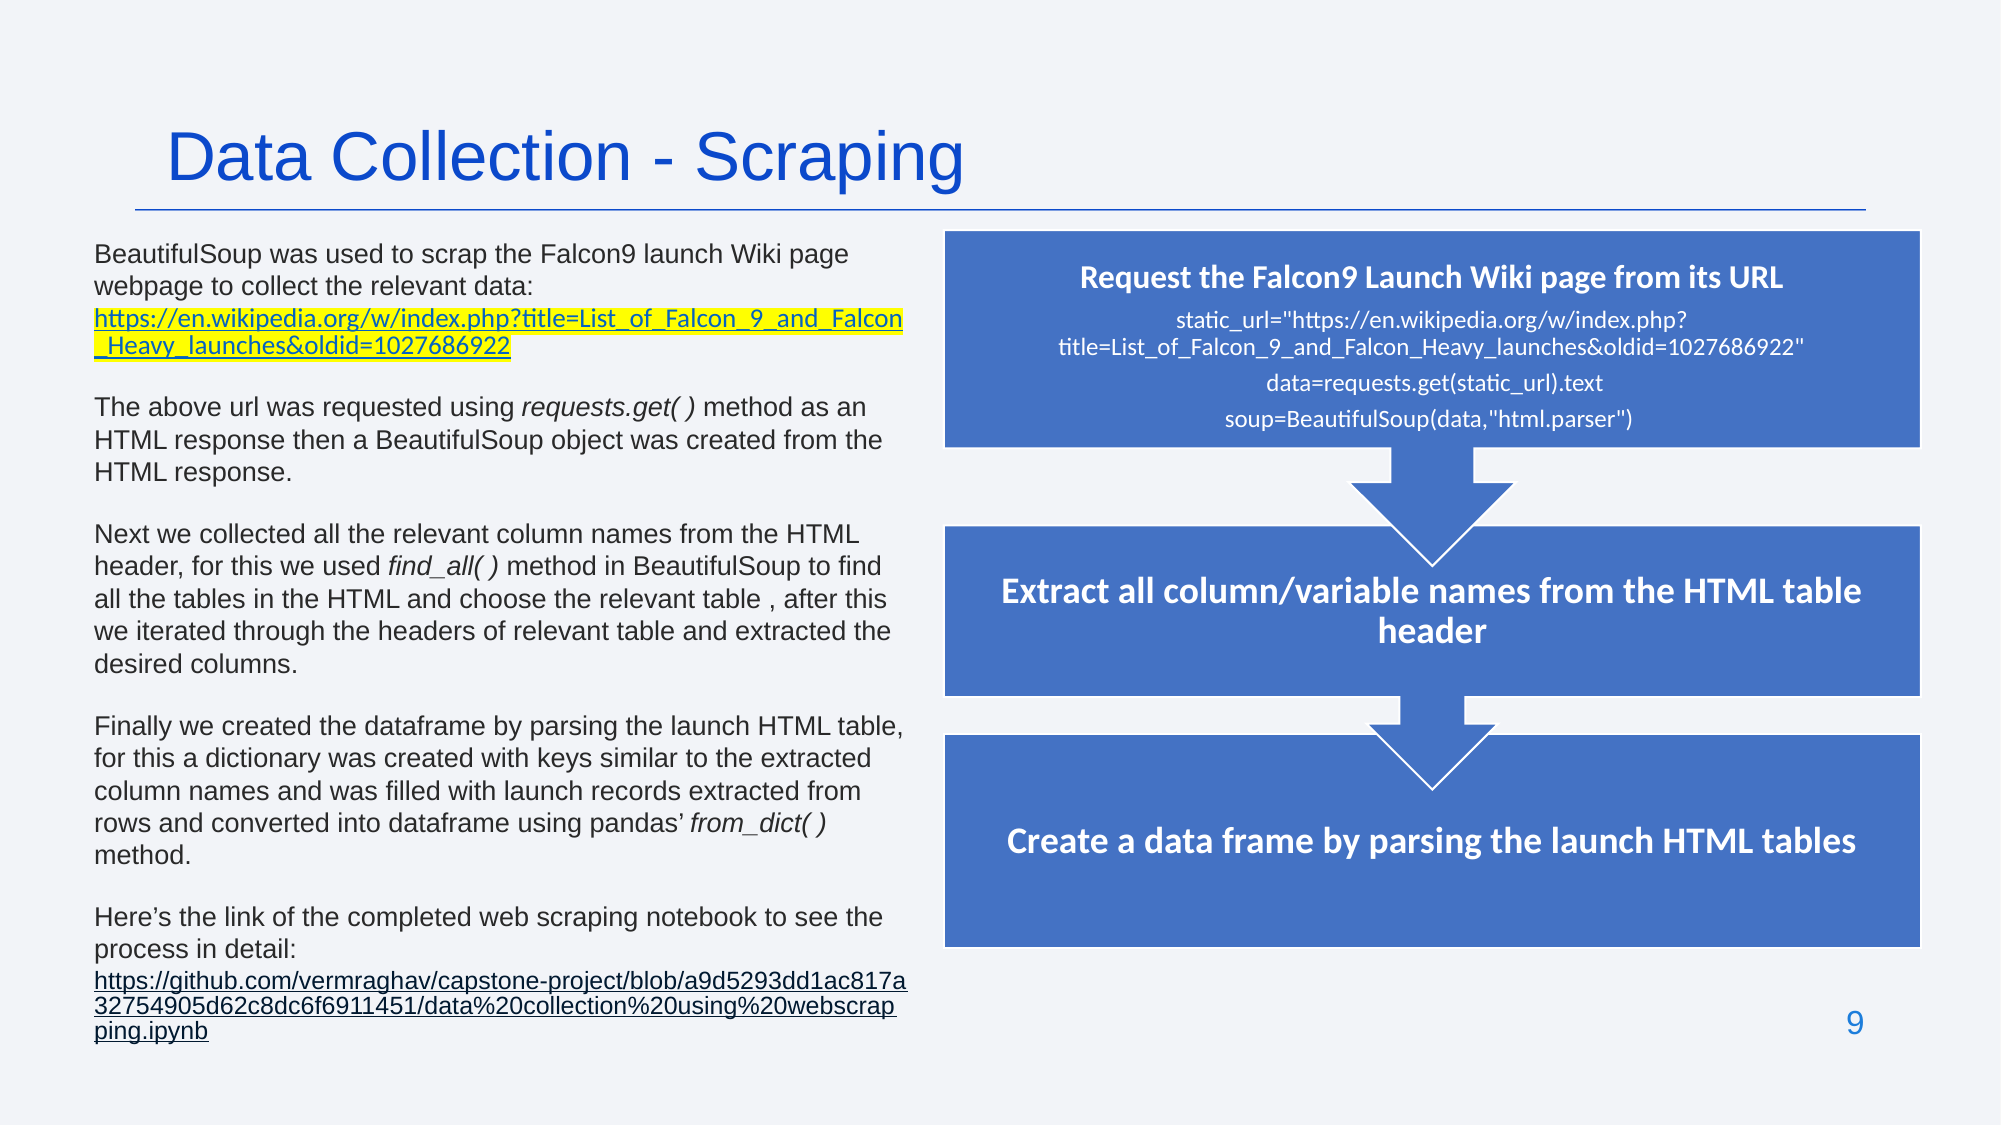

Data Collection - Scraping
Create a data frame by parsing the launch HTML tables
Extract all column/variable names from the HTML table header

Request the Falcon9 Launch Wiki page from its URL
static_url="https://en.wikipedia.org/w/index.php?title=List_of_Falcon_9_and_Falcon_Heavy_launches&oldid=1027686922"
 data=requests.get(static_url).text
soup=BeautifulSoup(data,"html.parser")

BeautifulSoup was used to scrap the Falcon9 launch Wiki page webpage to collect the relevant data: https://en.wikipedia.org/w/index.php?title=List_of_Falcon_9_and_Falcon_Heavy_launches&oldid=1027686922
The above url was requested using requests.get( ) method as an HTML response then a BeautifulSoup object was created from the HTML response.
Next we collected all the relevant column names from the HTML header, for this we used find_all( ) method in BeautifulSoup to find all the tables in the HTML and choose the relevant table , after this we iterated through the headers of relevant table and extracted the desired columns.
Finally we created the dataframe by parsing the launch HTML table, for this a dictionary was created with keys similar to the extracted column names and was filled with launch records extracted from rows and converted into dataframe using pandas’ from_dict( ) method.
Here’s the link of the completed web scraping notebook to see the process in detail: https://github.com/vermraghav/capstone-project/blob/a9d5293dd1ac817a32754905d62c8dc6f6911451/data%20collection%20using%20webscrapping.ipynb
9